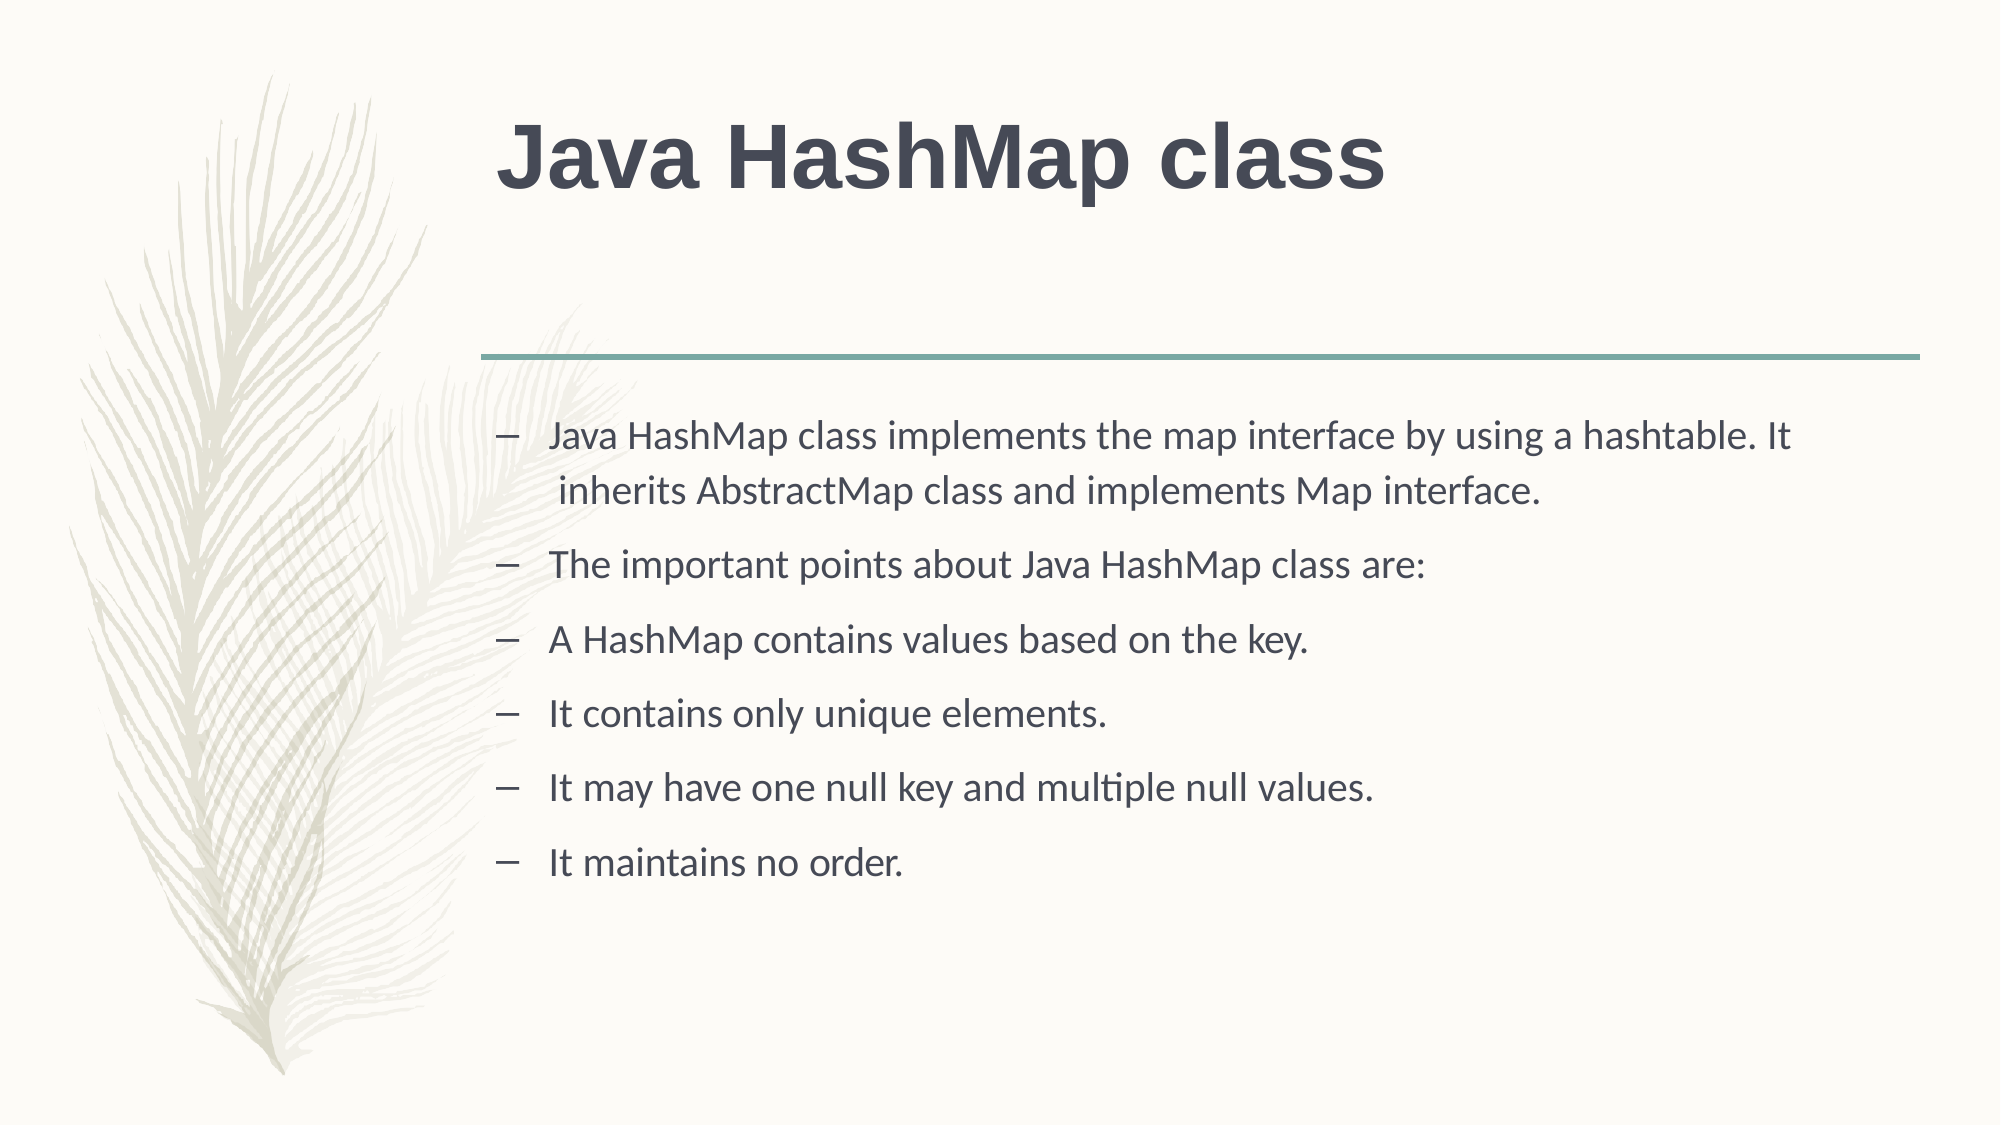

# Java HashMap class
Java HashMap class implements the map interface by using a hashtable. It  inherits AbstractMap class and implements Map interface.
The important points about Java HashMap class are:
A HashMap contains values based on the key.
It contains only unique elements.
It may have one null key and multiple null values.
It maintains no order.